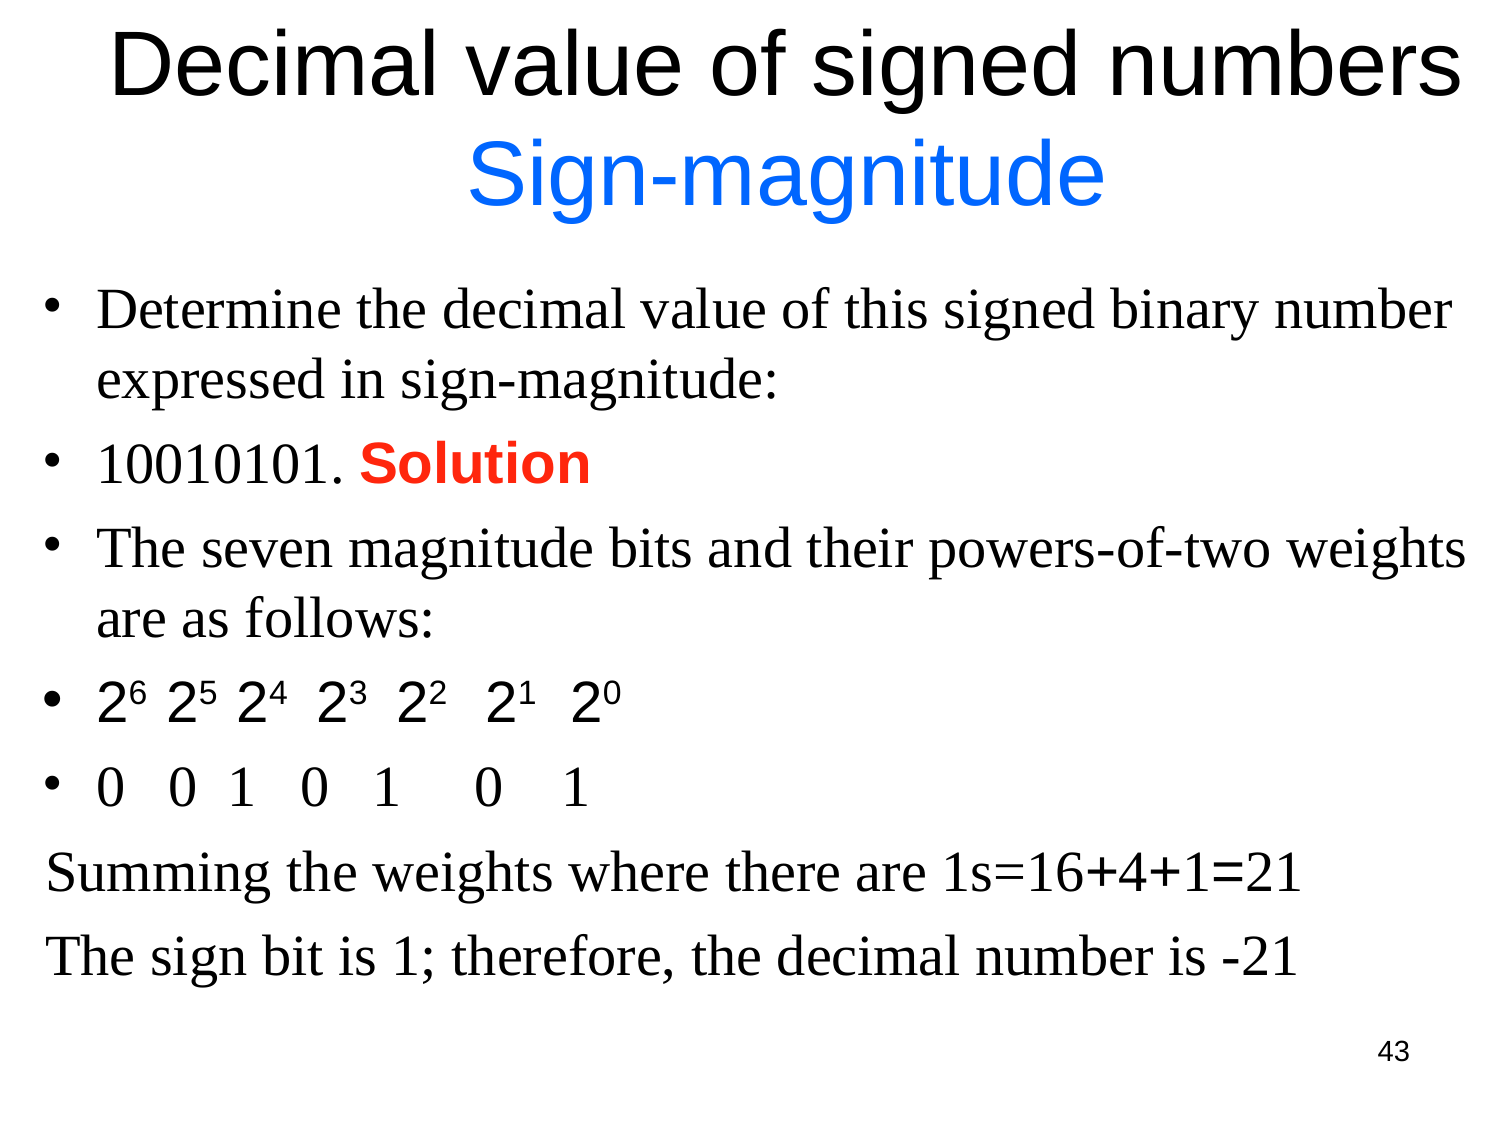

Decimal value of signed numbers
Sign-magnitude
Determine the decimal value of this signed binary number expressed in sign-magnitude:
10010101. Solution
The seven magnitude bits and their powers-of-two weights are as follows:
26  25  24   23   22    21         20
0   0  1   0   1     0    1
Summing the weights where there are 1s=16+4+1=21
The sign bit is 1; therefore, the decimal number is -21
43